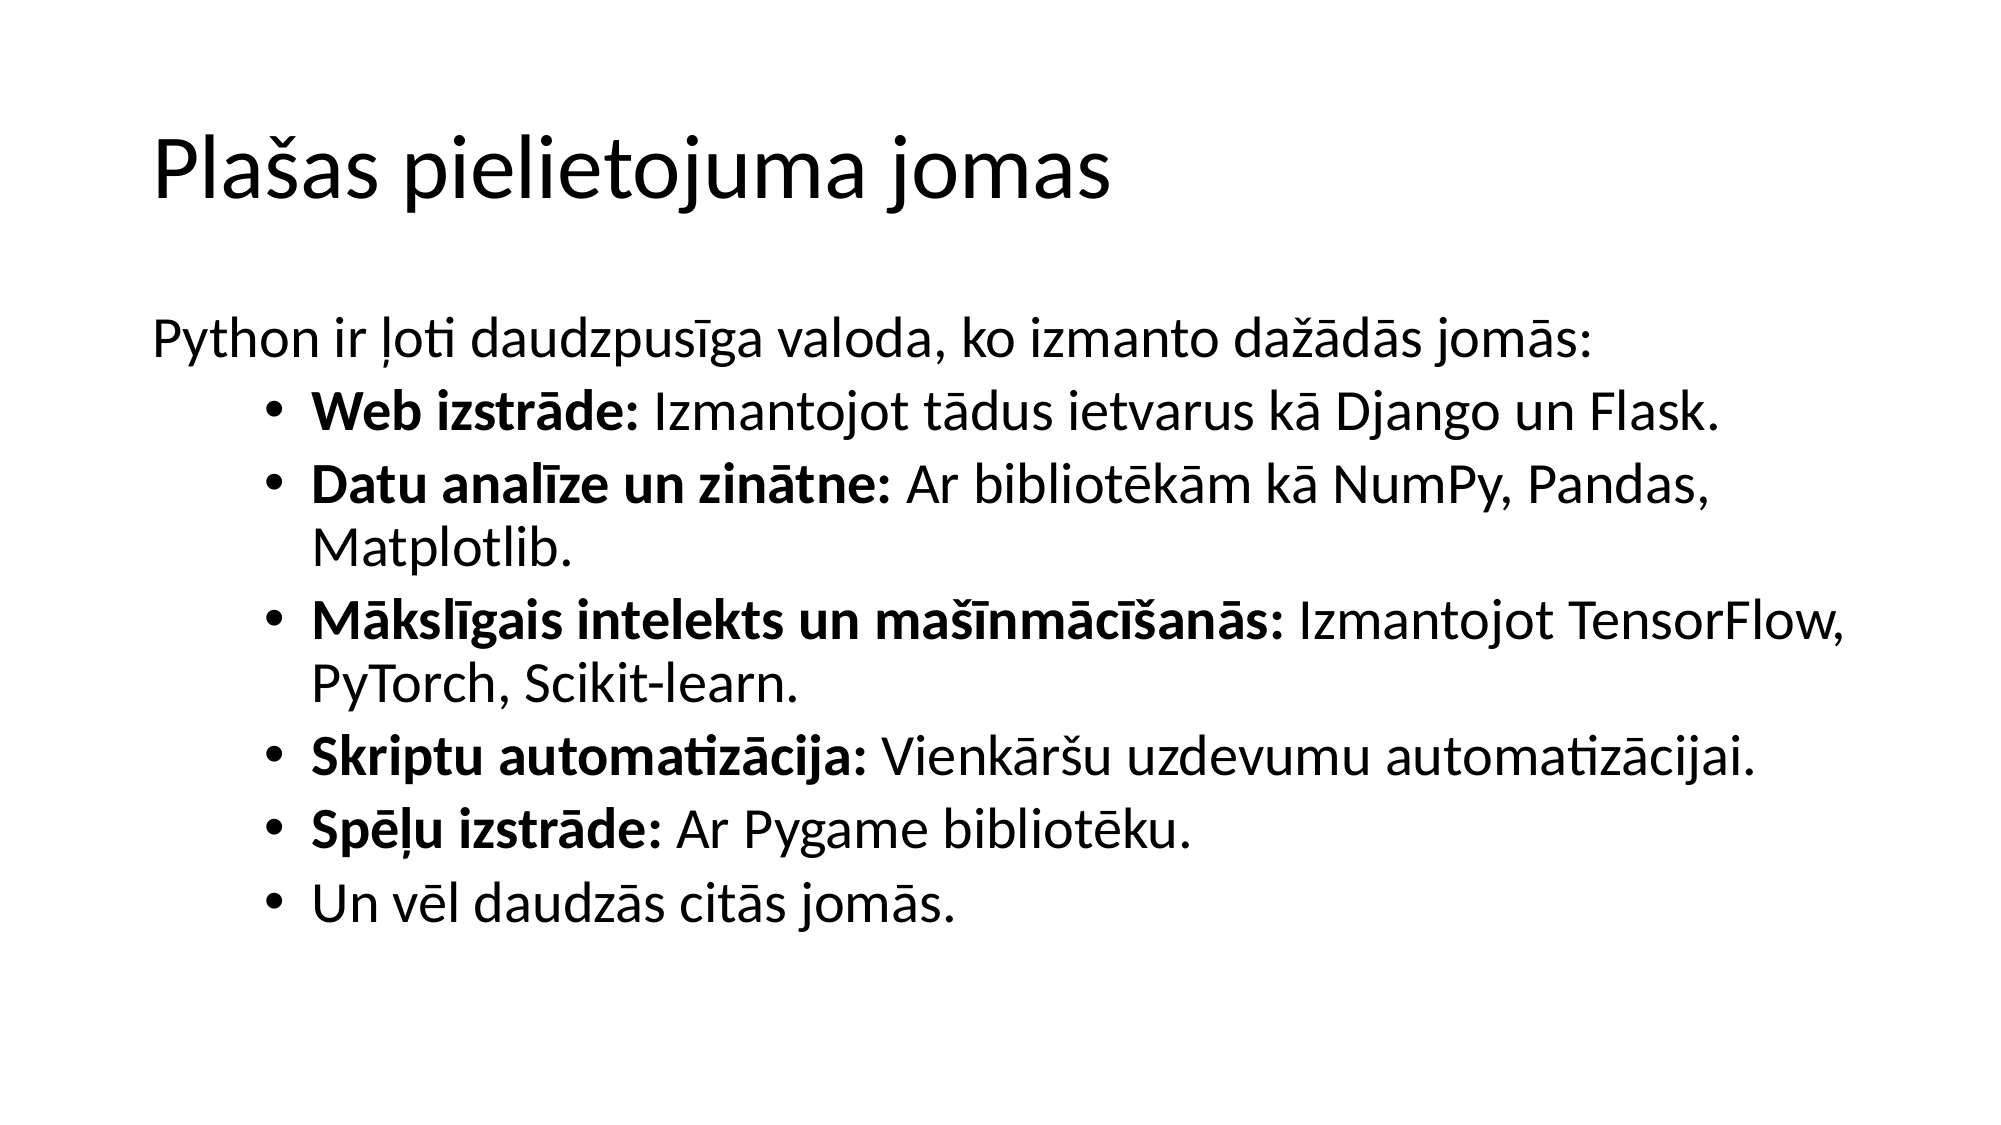

# Plašas pielietojuma jomas
Python ir ļoti daudzpusīga valoda, ko izmanto dažādās jomās:
Web izstrāde: Izmantojot tādus ietvarus kā Django un Flask.
Datu analīze un zinātne: Ar bibliotēkām kā NumPy, Pandas, Matplotlib.
Mākslīgais intelekts un mašīnmācīšanās: Izmantojot TensorFlow, PyTorch, Scikit-learn.
Skriptu automatizācija: Vienkāršu uzdevumu automatizācijai.
Spēļu izstrāde: Ar Pygame bibliotēku.
Un vēl daudzās citās jomās.